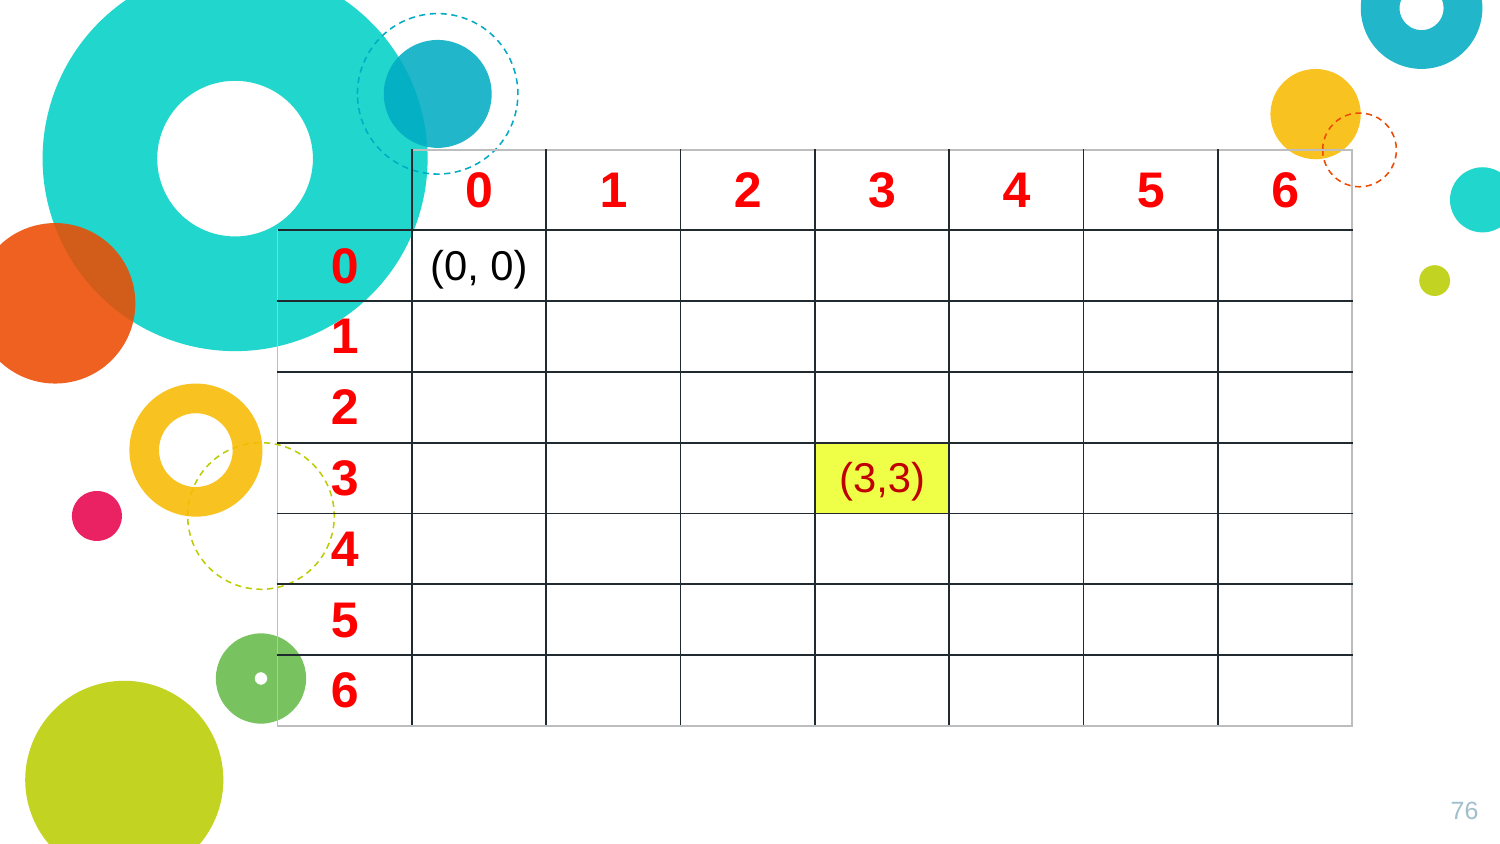

|  | 0 | 1 | 2 | 3 | 4 | 5 | 6 |
| --- | --- | --- | --- | --- | --- | --- | --- |
| 0 | (0, 0) |  |  |  |  |  |  |
| 1 |  |  |  |  |  |  |  |
| 2 |  |  |  |  |  |  |  |
| 3 |  |  |  | (3,3) |  |  |  |
| 4 |  |  |  |  |  |  |  |
| 5 |  |  |  |  |  |  |  |
| 6 |  |  |  |  |  |  |  |
76